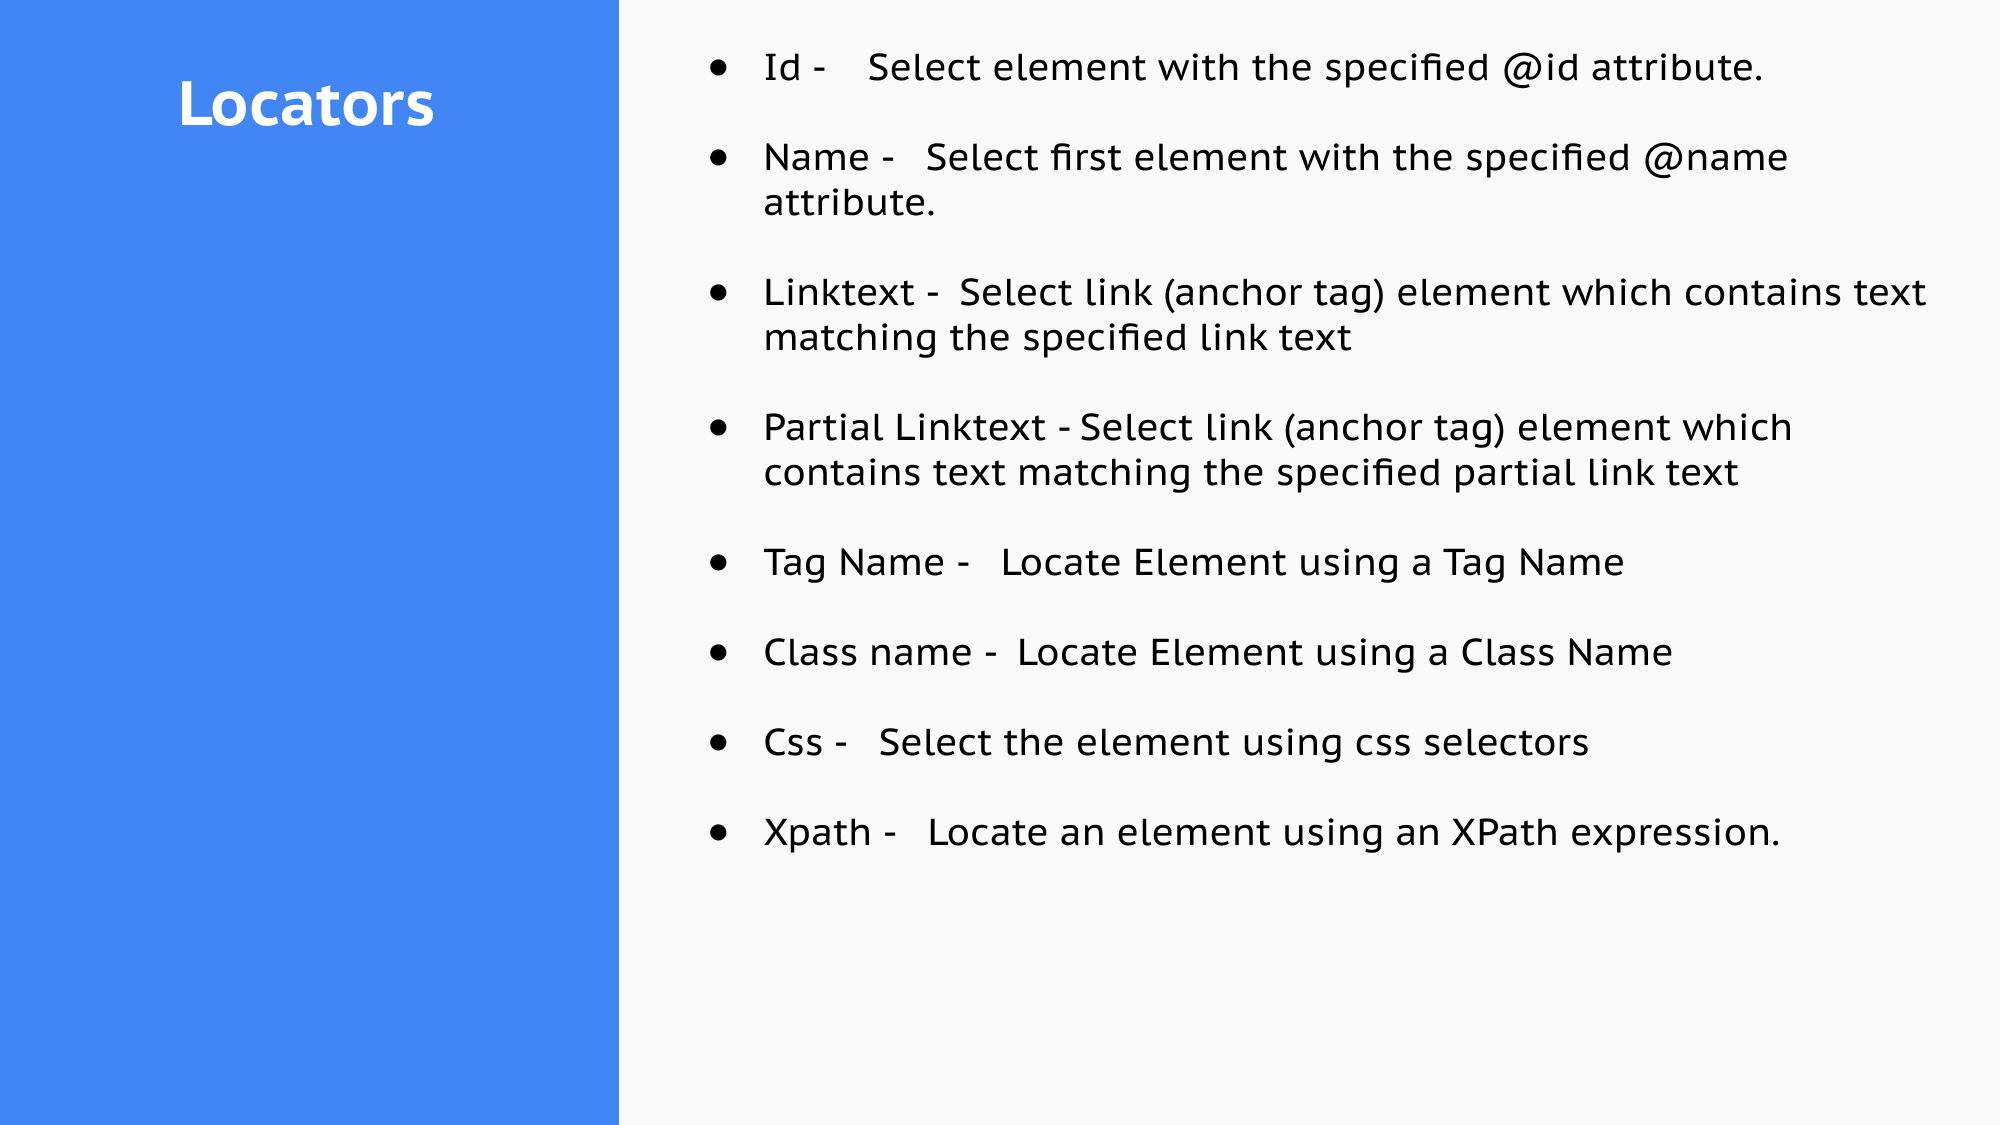

# Locators
Id -    Select element with the specified @id attribute.

Name -   Select first element with the specified @name attribute.

Linktext -  Select link (anchor tag) element which contains text matching the specified link text

Partial Linktext - Select link (anchor tag) element which contains text matching the specified partial link text

Tag Name -   Locate Element using a Tag Name

Class name -  Locate Element using a Class Name

Css -   Select the element using css selectors

Xpath -   Locate an element using an XPath expression.